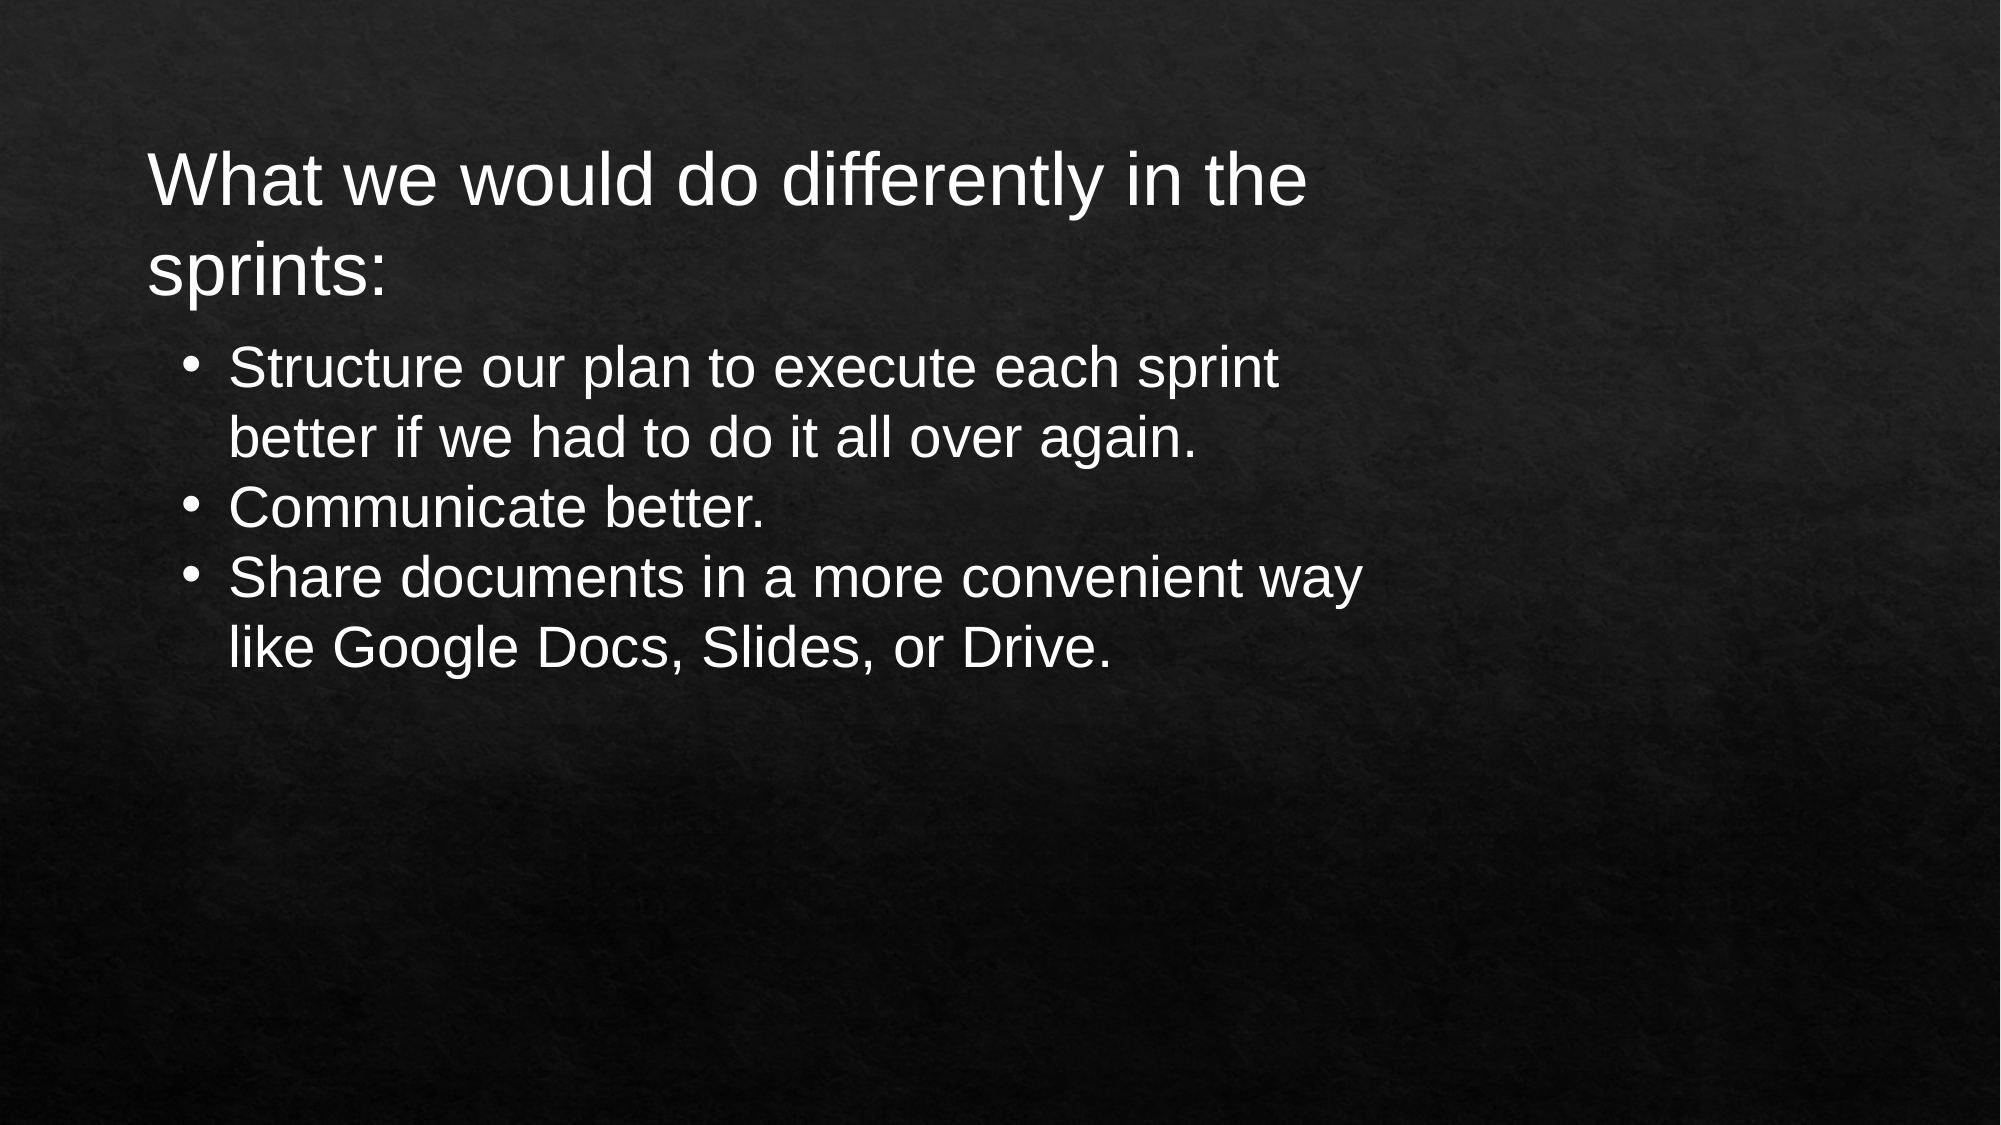

What we would do differently in the sprints:
Structure our plan to execute each sprint better if we had to do it all over again.
Communicate better.
Share documents in a more convenient way like Google Docs, Slides, or Drive.